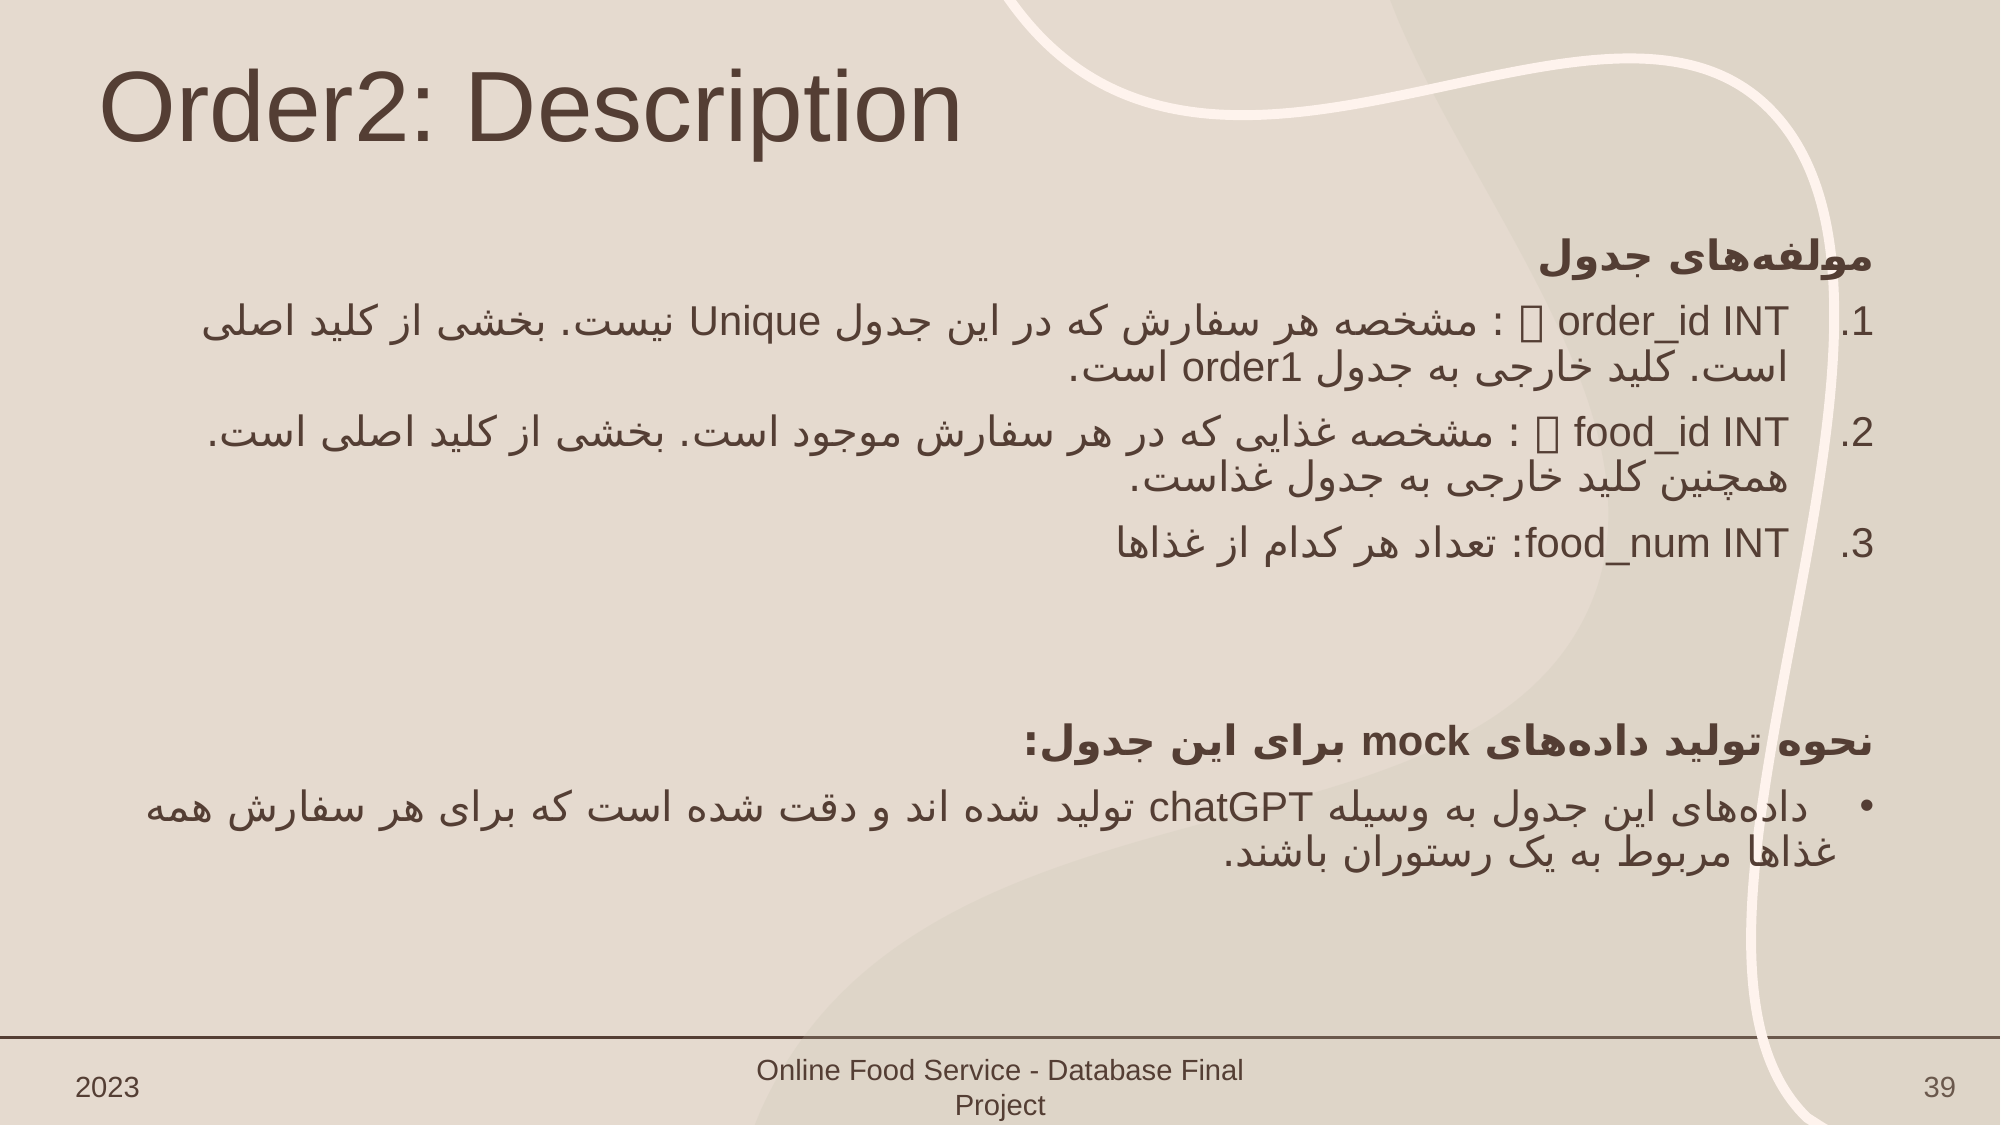

# Order2: Description
مولفه‌های جدول
order_id INT 🗝 : مشخصه هر سفارش که در این جدول Unique نیست. بخشی از کلید اصلی است. کلید خارجی به جدول order1 است.
food_id INT 🗝 : مشخصه غذایی که در هر سفارش موجود است. بخشی از کلید اصلی است. همچنین کلید خارجی به جدول غذاست.
food_num INT: تعداد هر کدام از غذاها

نحوه تولید داده‌های mock برای این جدول:
  داده‌های این جدول به وسیله chatGPT تولید شده اند و دقت شده است که برای هر سفارش همه غذاها مربوط به یک رستوران باشند.
2023
Online Food Service - Database Final Project
39